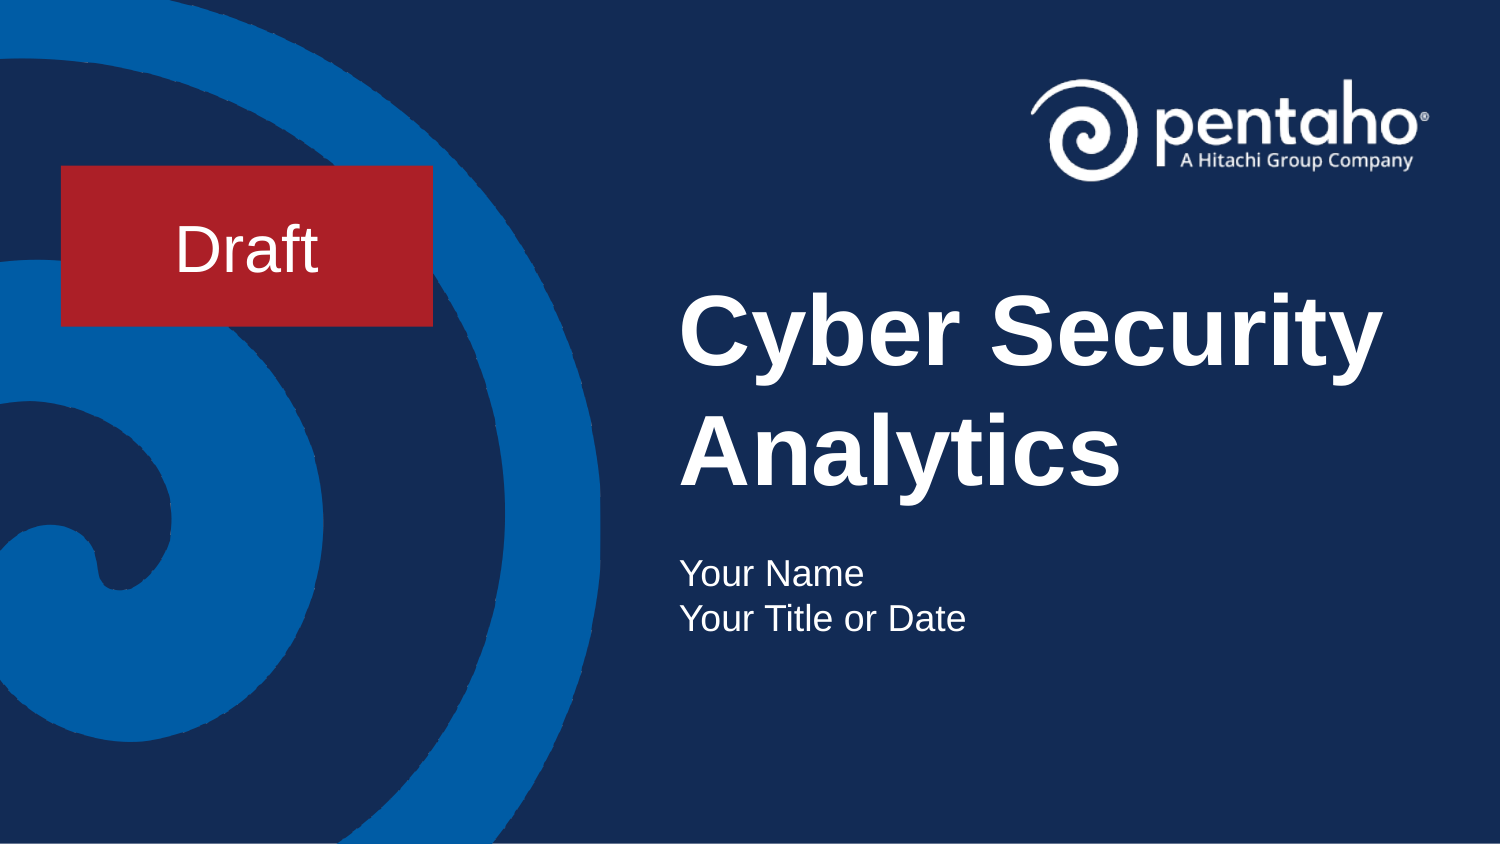

Draft
# Cyber Security Analytics
Your Name
Your Title or Date